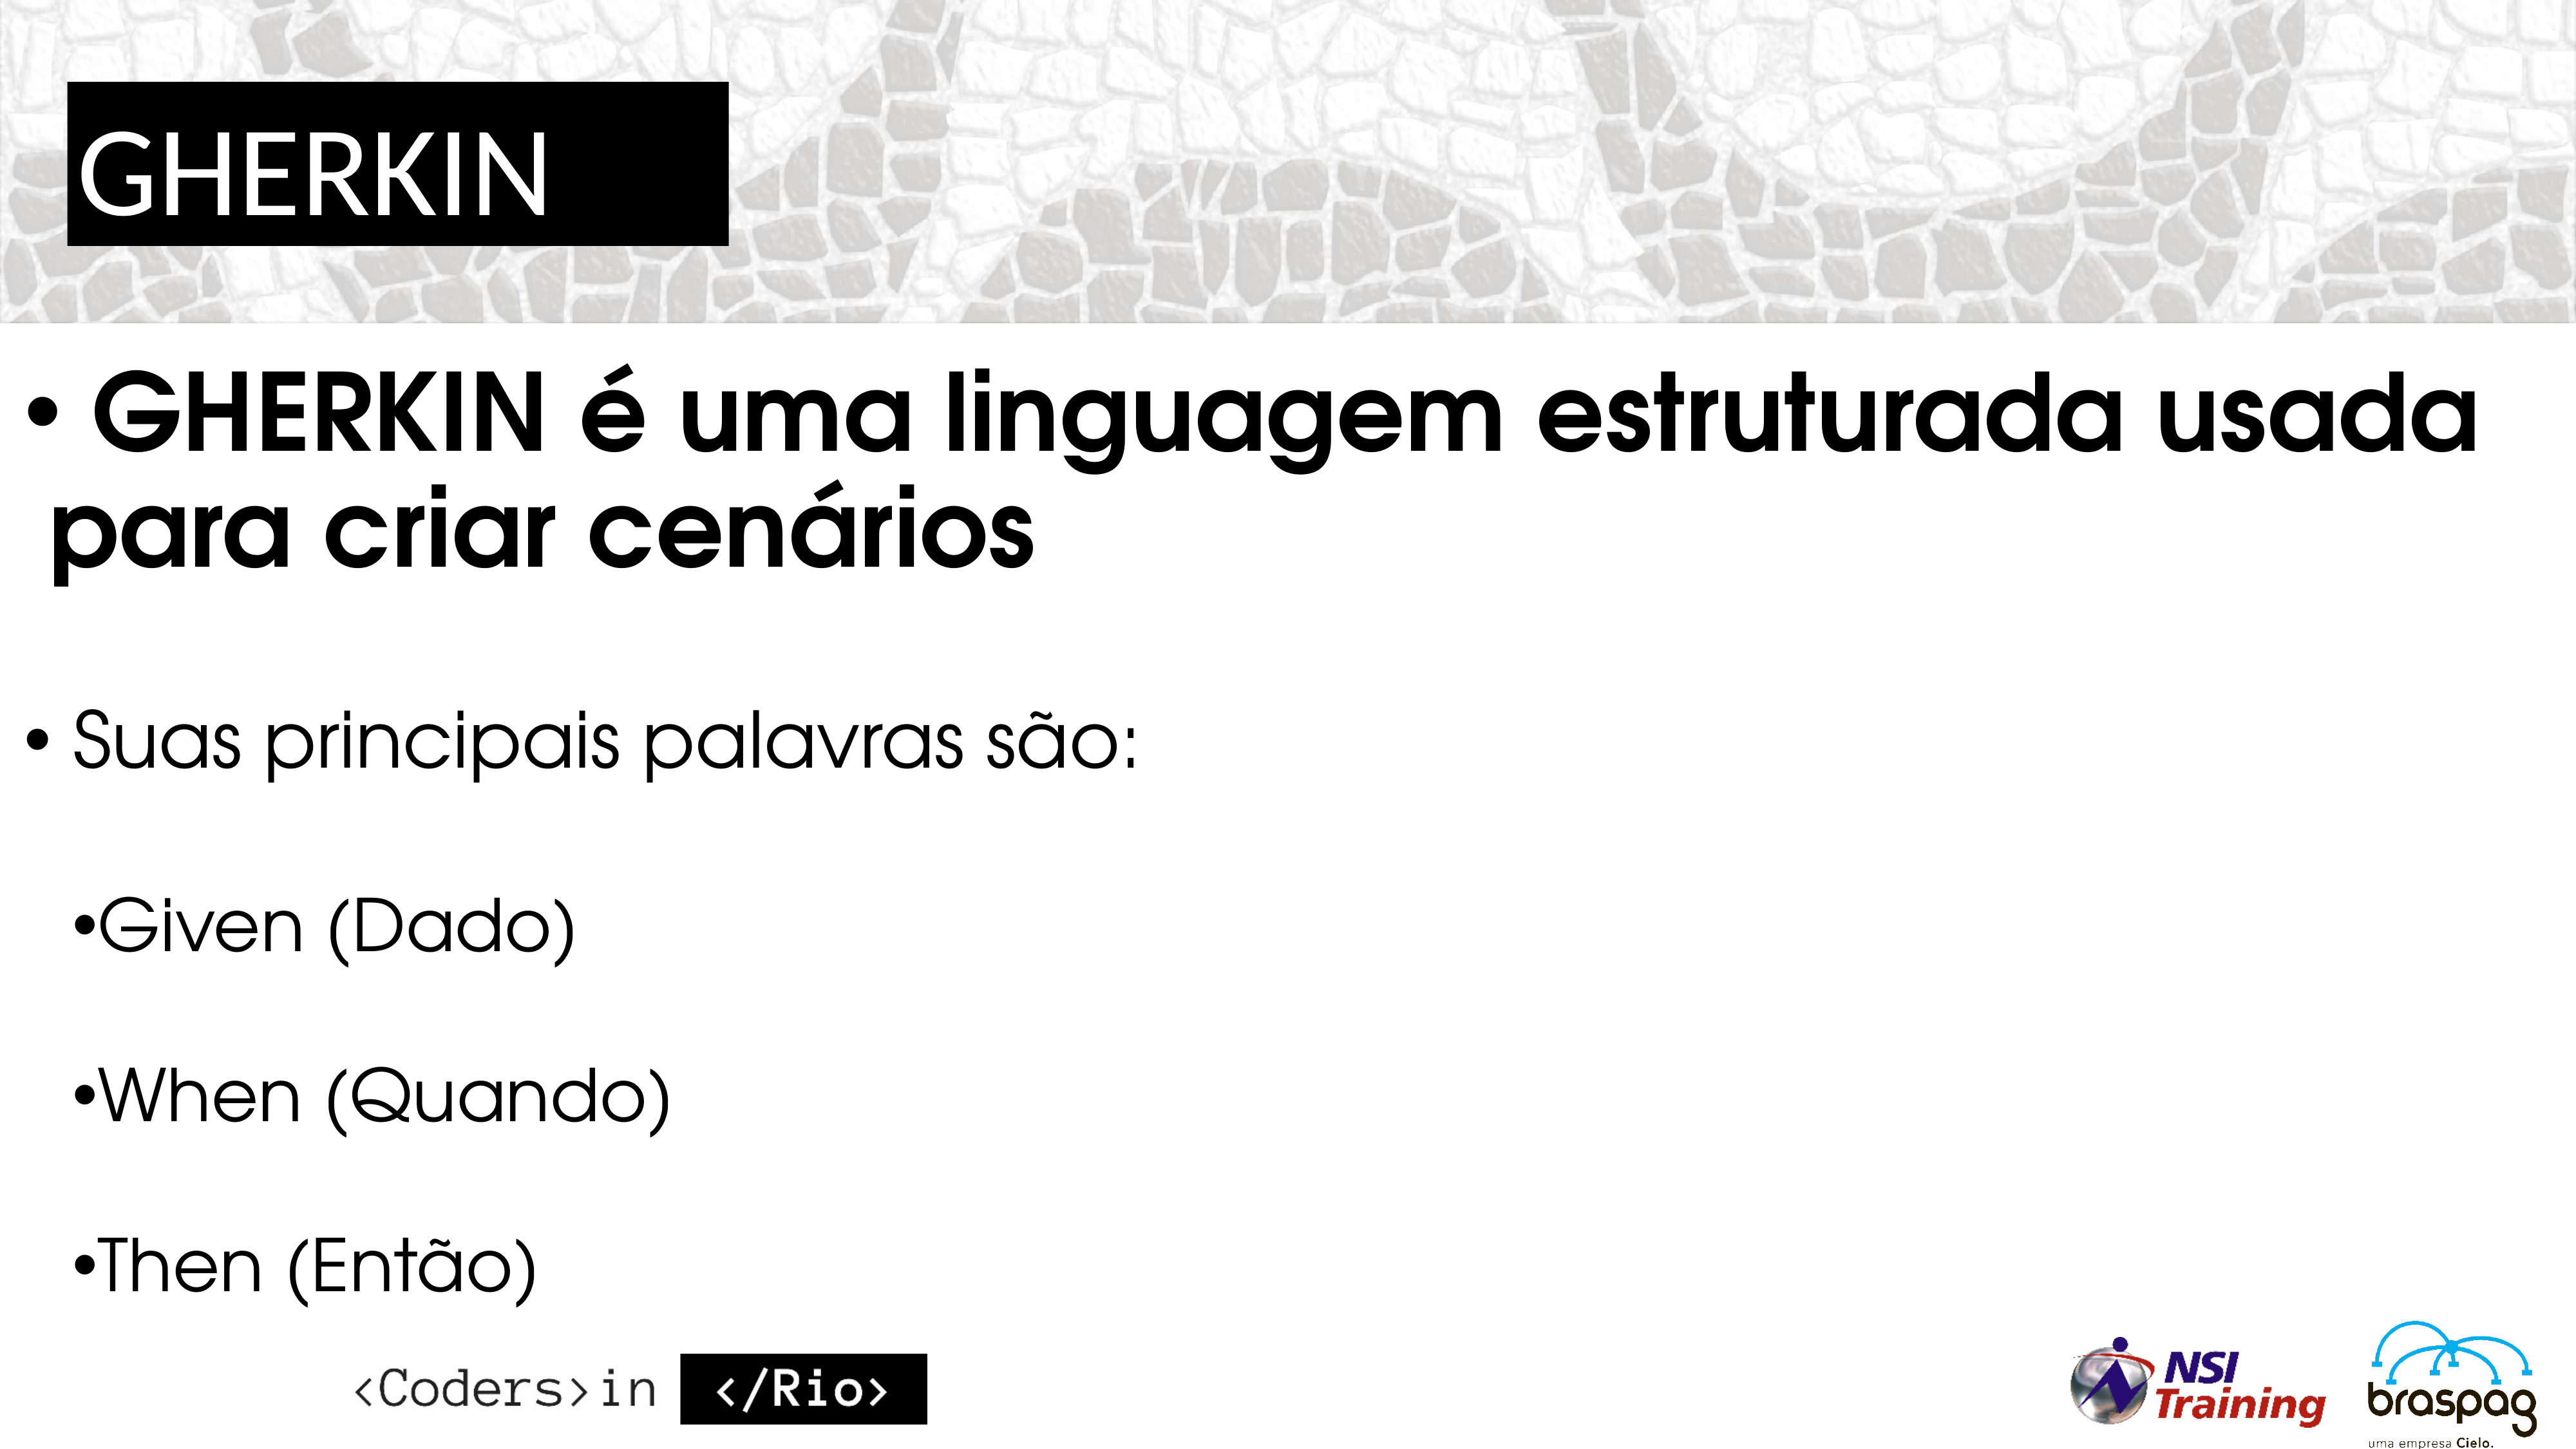

GHERKIN
 GHERKIN é uma linguagem estruturada usada para criar cenários

 Suas principais palavras são:

Given (Dado)

When (Quando)

Then (Então)